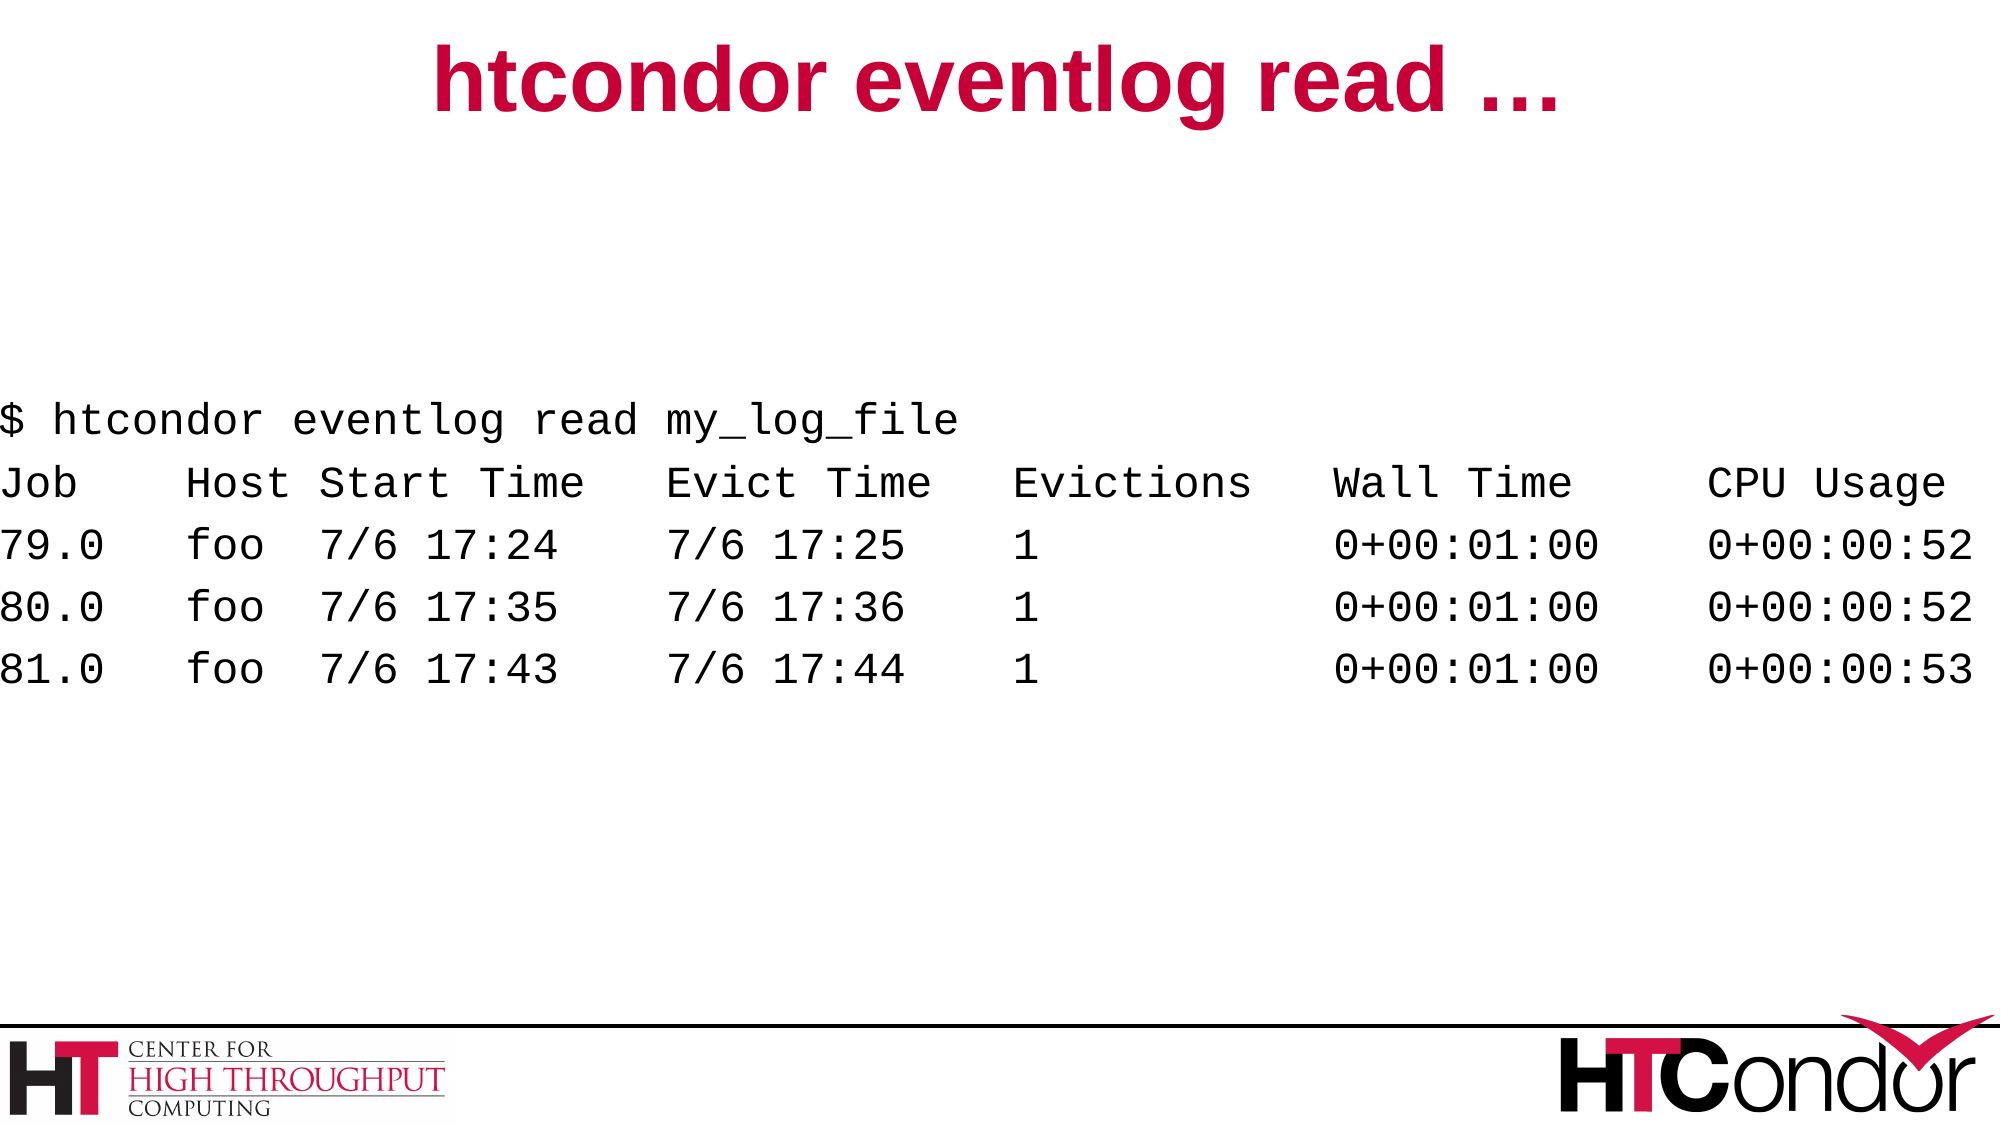

# htcondor eventlog read …
$ htcondor eventlog read my_log_file
Job    Host Start Time   Evict Time   Evictions   Wall Time     CPU Usage
79.0   foo  7/6 17:24    7/6 17:25    1           0+00:01:00    0+00:00:52
80.0   foo  7/6 17:35    7/6 17:36    1           0+00:01:00    0+00:00:52
81.0   foo  7/6 17:43    7/6 17:44    1           0+00:01:00    0+00:00:53